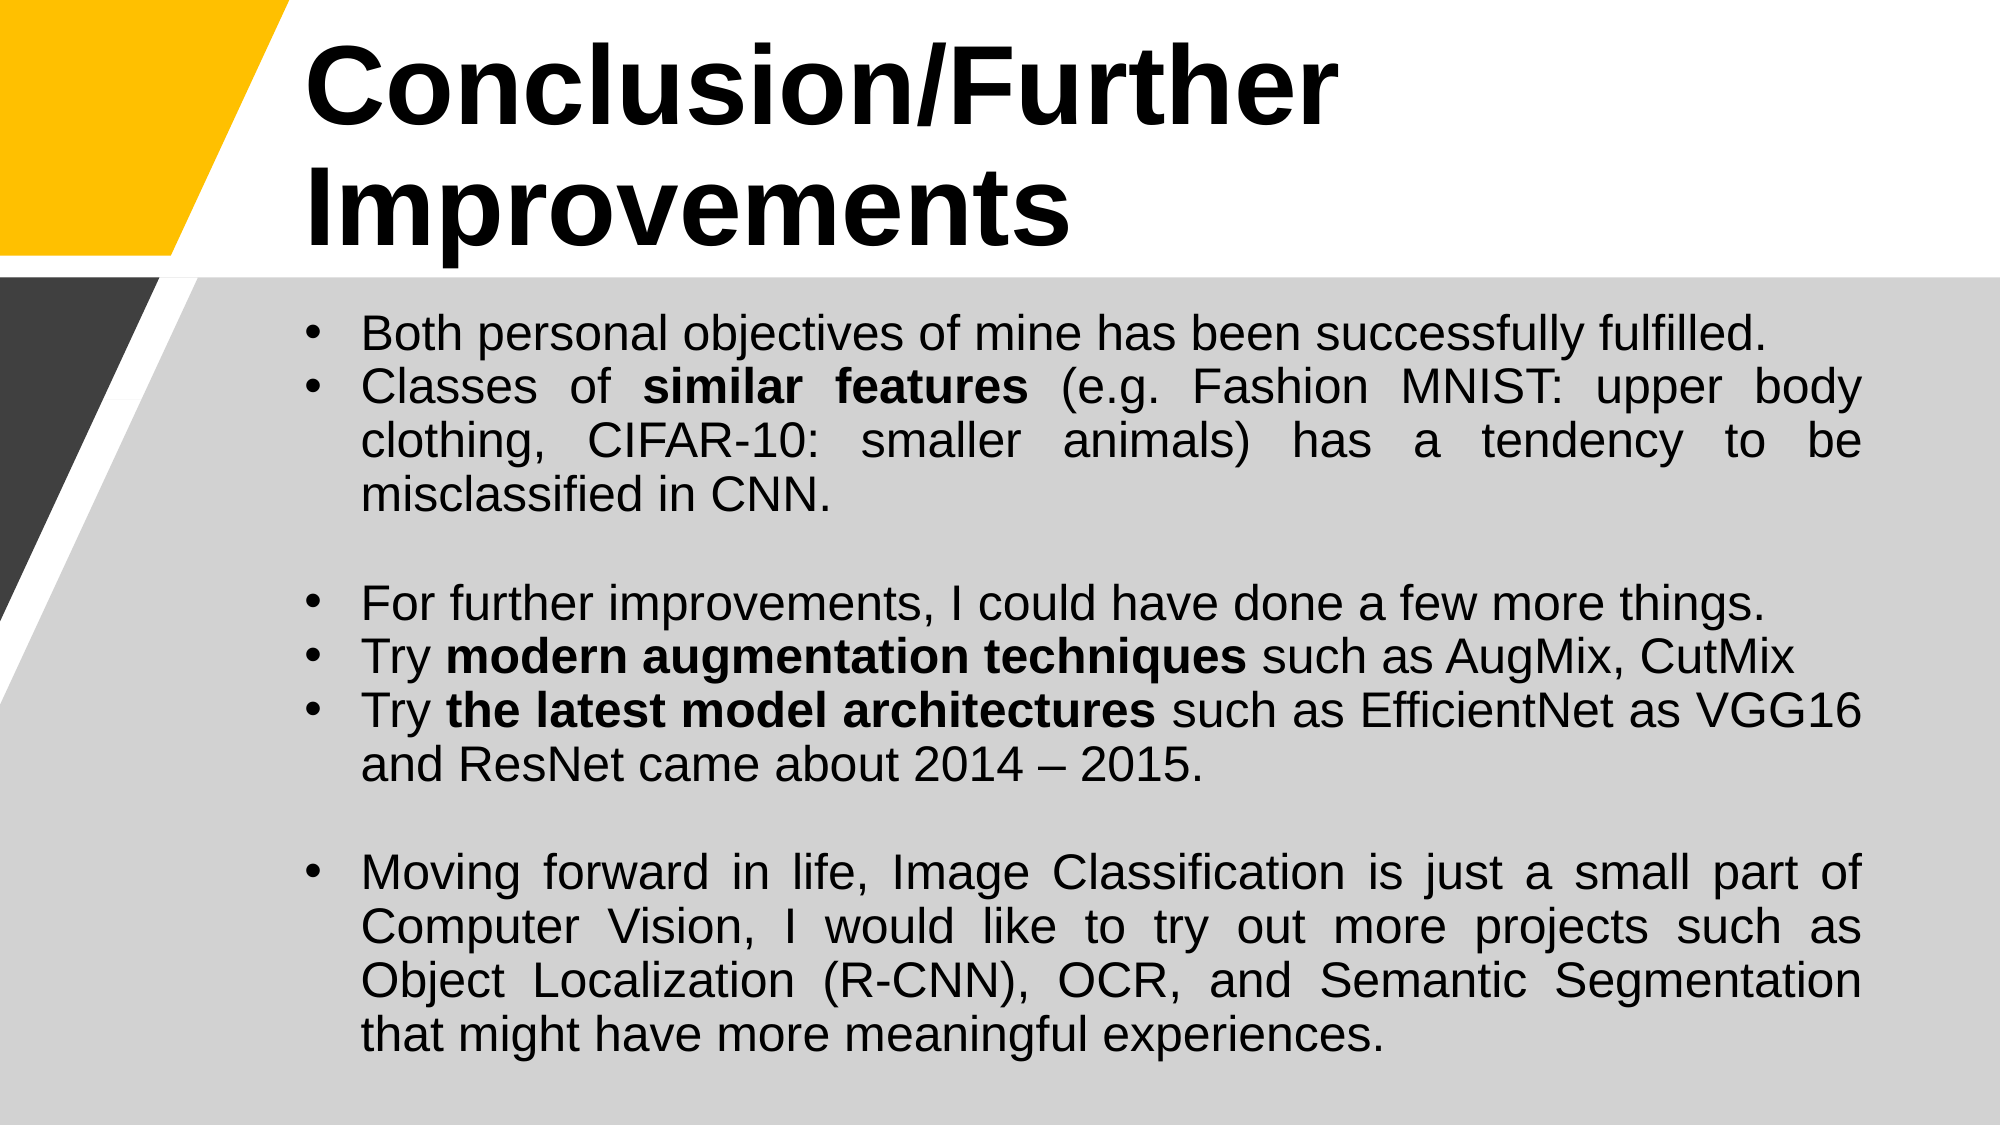

# Conclusion/Further Improvements

Both personal objectives of mine has been successfully fulfilled.
Classes of similar features (e.g. Fashion MNIST: upper body clothing, CIFAR-10: smaller animals) has a tendency to be misclassified in CNN.

For further improvements, I could have done a few more things.
Try modern augmentation techniques such as AugMix, CutMix
Try the latest model architectures such as EfficientNet as VGG16 and ResNet came about 2014 – 2015.

Moving forward in life, Image Classification is just a small part of Computer Vision, I would like to try out more projects such as Object Localization (R-CNN), OCR, and Semantic Segmentation that might have more meaningful experiences.